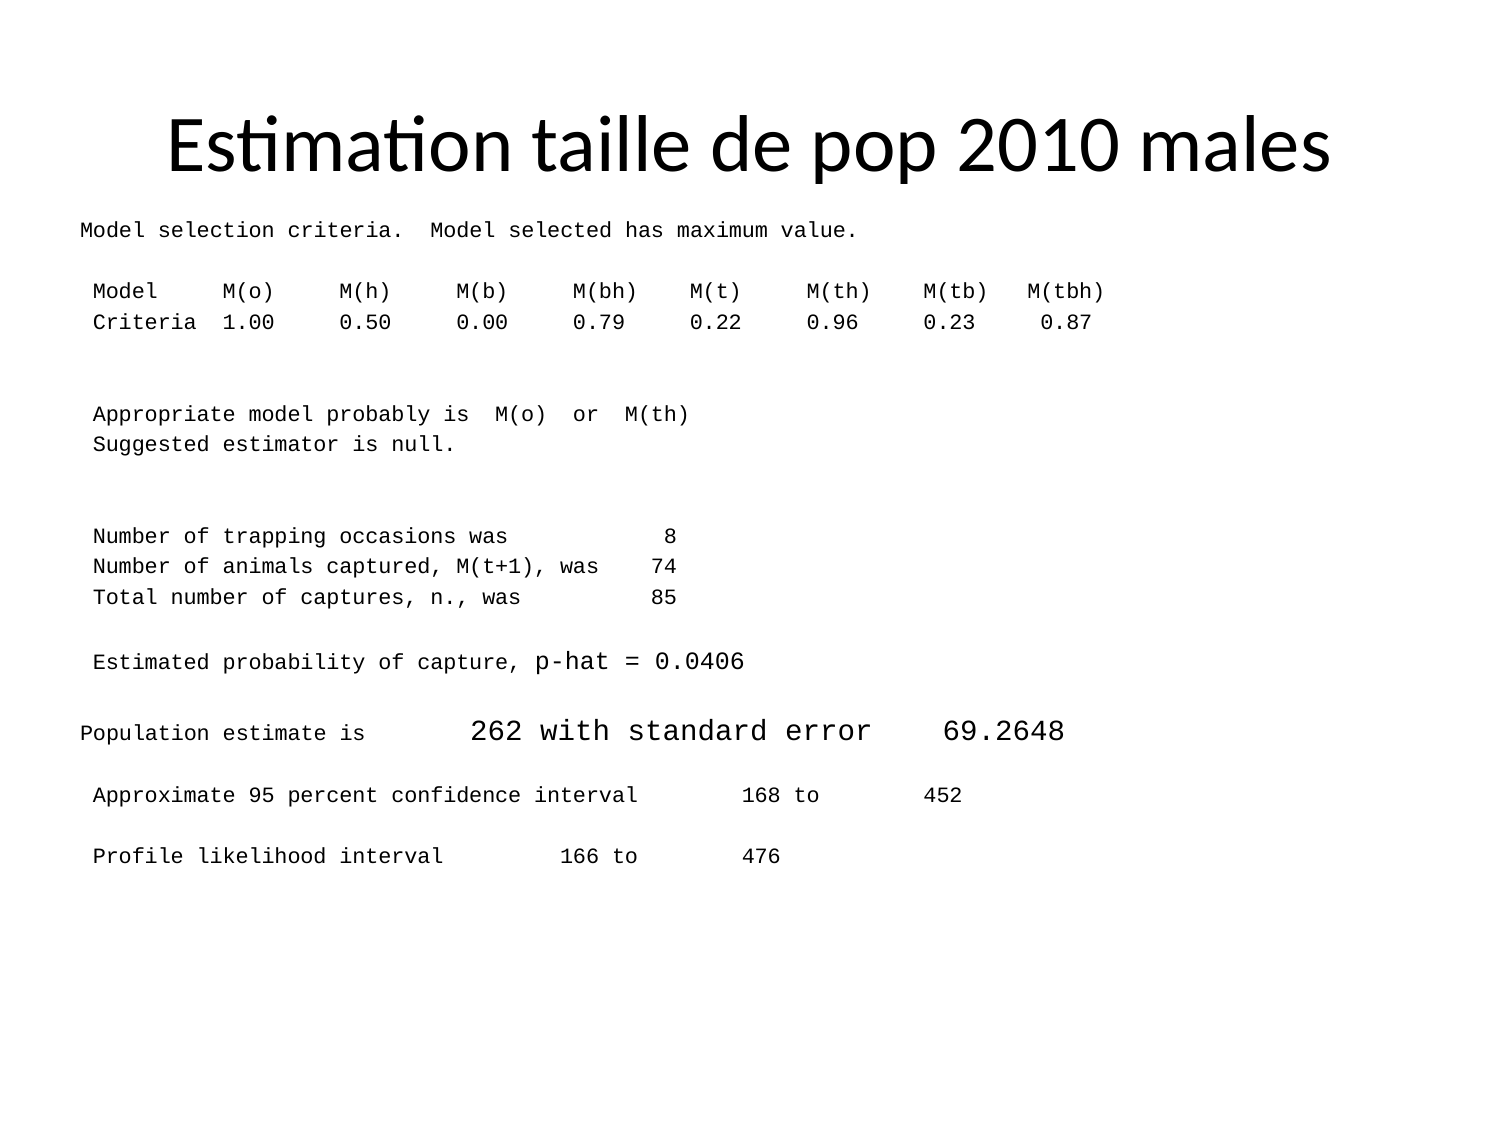

# Estimation taille de pop 2010 males
Model selection criteria.  Model selected has maximum value.

 Model     M(o)     M(h)     M(b)     M(bh)    M(t)     M(th)    M(tb)   M(tbh)
 Criteria  1.00     0.50     0.00     0.79     0.22     0.96     0.23     0.87

 Appropriate model probably is  M(o)  or  M(th)
 Suggested estimator is null.

 Number of trapping occasions was            8
 Number of animals captured, M(t+1), was    74
 Total number of captures, n., was          85

 Estimated probability of capture, p-hat = 0.0406

Population estimate is        262 with standard error    69.2648

 Approximate 95 percent confidence interval        168 to        452

 Profile likelihood interval         166 to        476